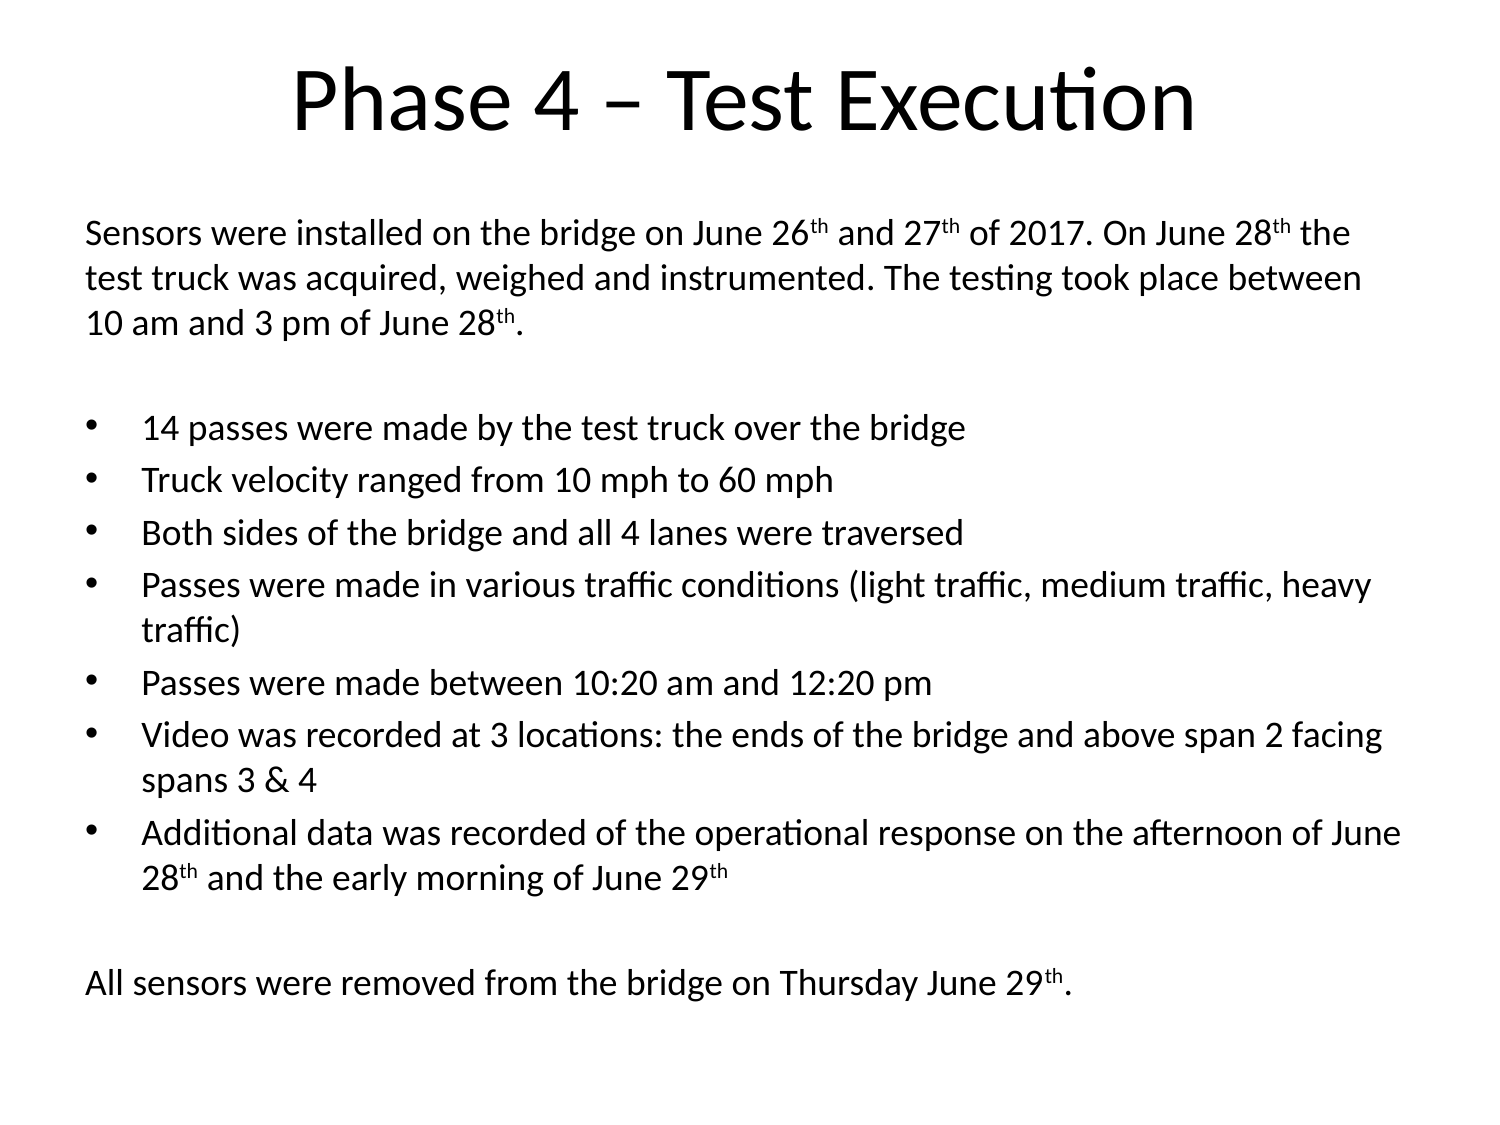

Phase 4 – Test Execution
Sensors were installed on the bridge on June 26th and 27th of 2017. On June 28th the test truck was acquired, weighed and instrumented. The testing took place between 10 am and 3 pm of June 28th.

14 passes were made by the test truck over the bridge
Truck velocity ranged from 10 mph to 60 mph
Both sides of the bridge and all 4 lanes were traversed
Passes were made in various traffic conditions (light traffic, medium traffic, heavy traffic)
Passes were made between 10:20 am and 12:20 pm
Video was recorded at 3 locations: the ends of the bridge and above span 2 facing spans 3 & 4
Additional data was recorded of the operational response on the afternoon of June 28th and the early morning of June 29th

All sensors were removed from the bridge on Thursday June 29th.